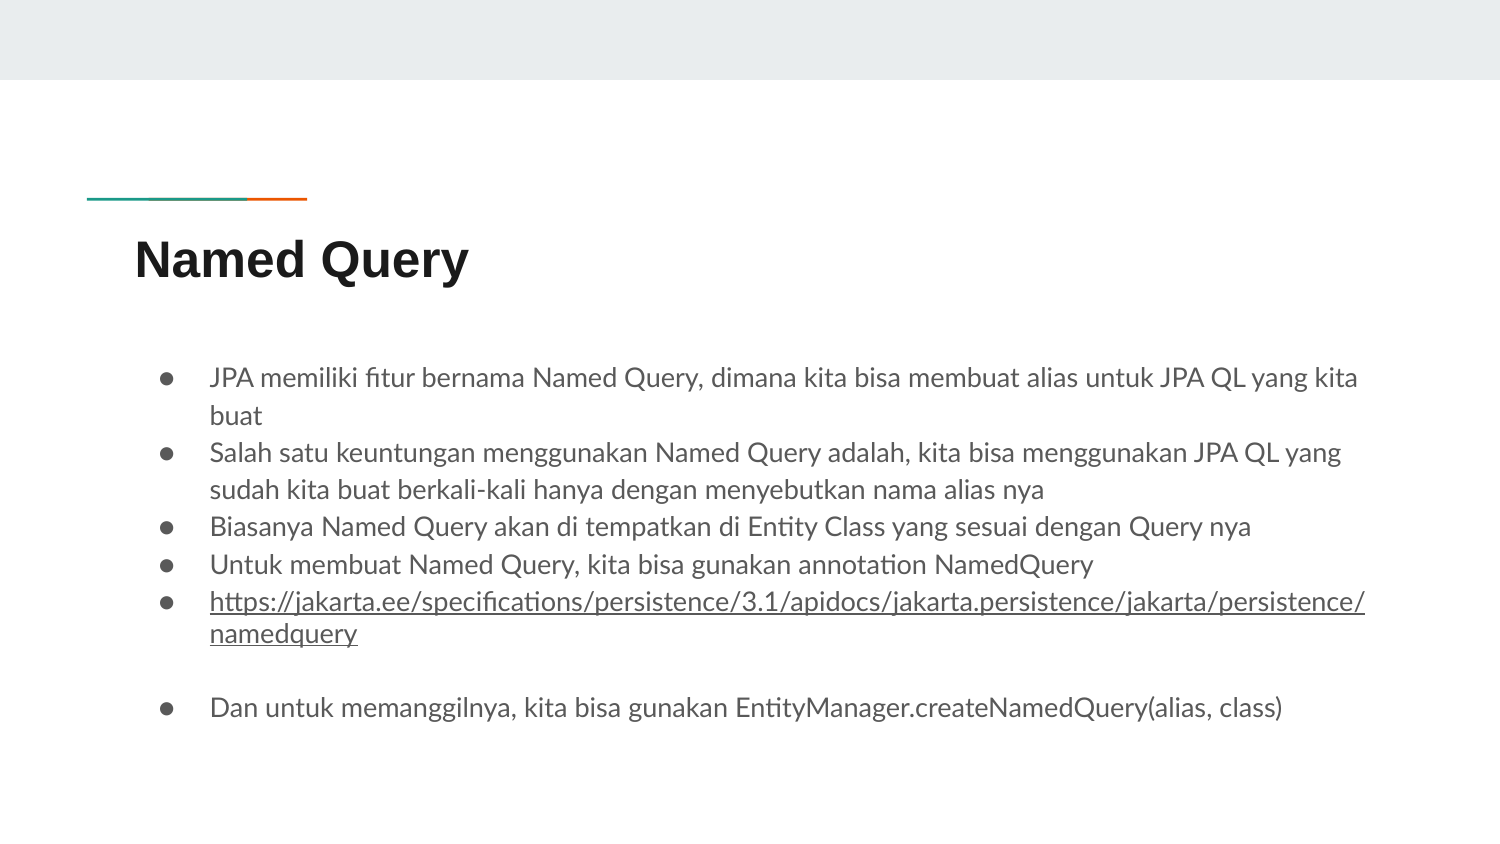

# Named Query
JPA memiliki fitur bernama Named Query, dimana kita bisa membuat alias untuk JPA QL yang kita buat
Salah satu keuntungan menggunakan Named Query adalah, kita bisa menggunakan JPA QL yang sudah kita buat berkali-kali hanya dengan menyebutkan nama alias nya
Biasanya Named Query akan di tempatkan di Entity Class yang sesuai dengan Query nya
Untuk membuat Named Query, kita bisa gunakan annotation NamedQuery
https://jakarta.ee/specifications/persistence/3.1/apidocs/jakarta.persistence/jakarta/persistence/namedquery
Dan untuk memanggilnya, kita bisa gunakan EntityManager.createNamedQuery(alias, class)